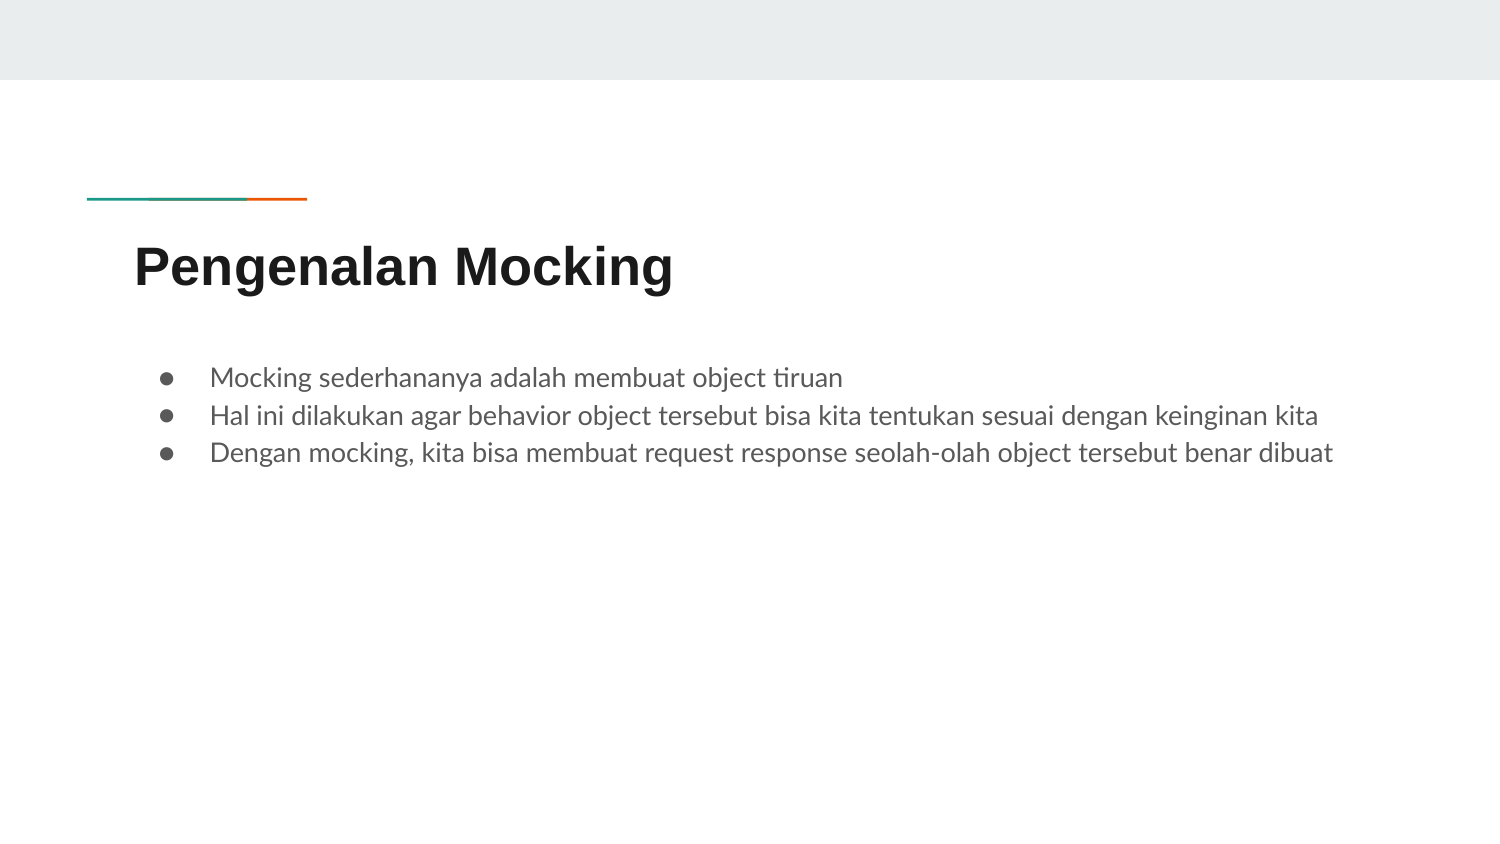

# Pengenalan Mocking
Mocking sederhananya adalah membuat object tiruan
Hal ini dilakukan agar behavior object tersebut bisa kita tentukan sesuai dengan keinginan kita
Dengan mocking, kita bisa membuat request response seolah-olah object tersebut benar dibuat